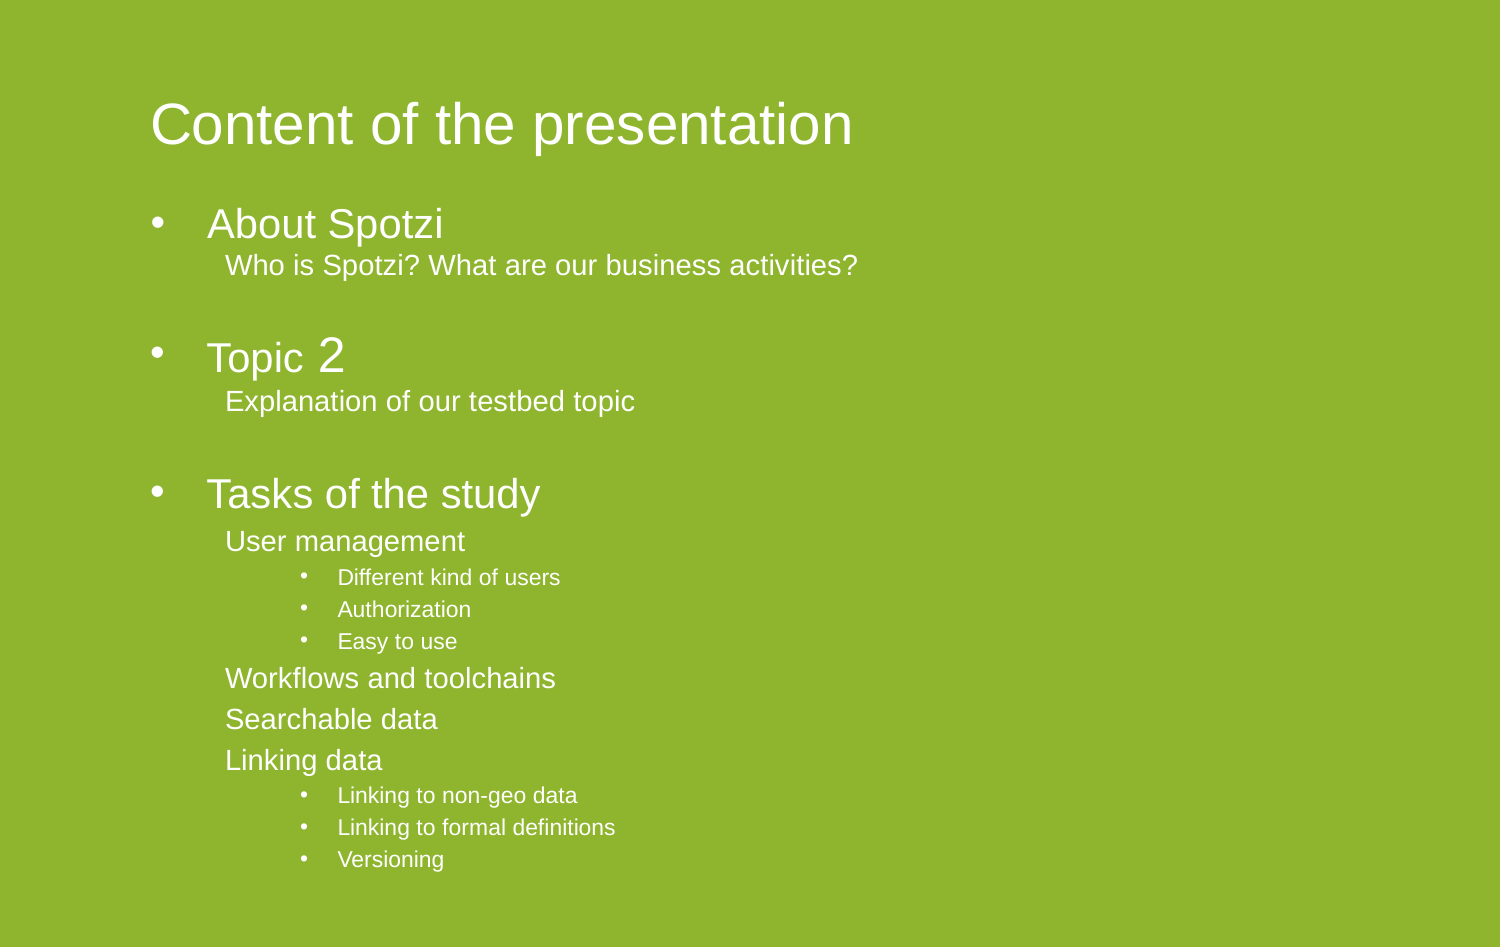

# Content of the presentation
About Spotzi
Who is Spotzi? What are our business activities?

Topic 2
Explanation of our testbed topic

Tasks of the study
User management
Different kind of users
Authorization
Easy to use
Workflows and toolchains
Searchable data
Linking data
Linking to non-geo data
Linking to formal definitions
Versioning